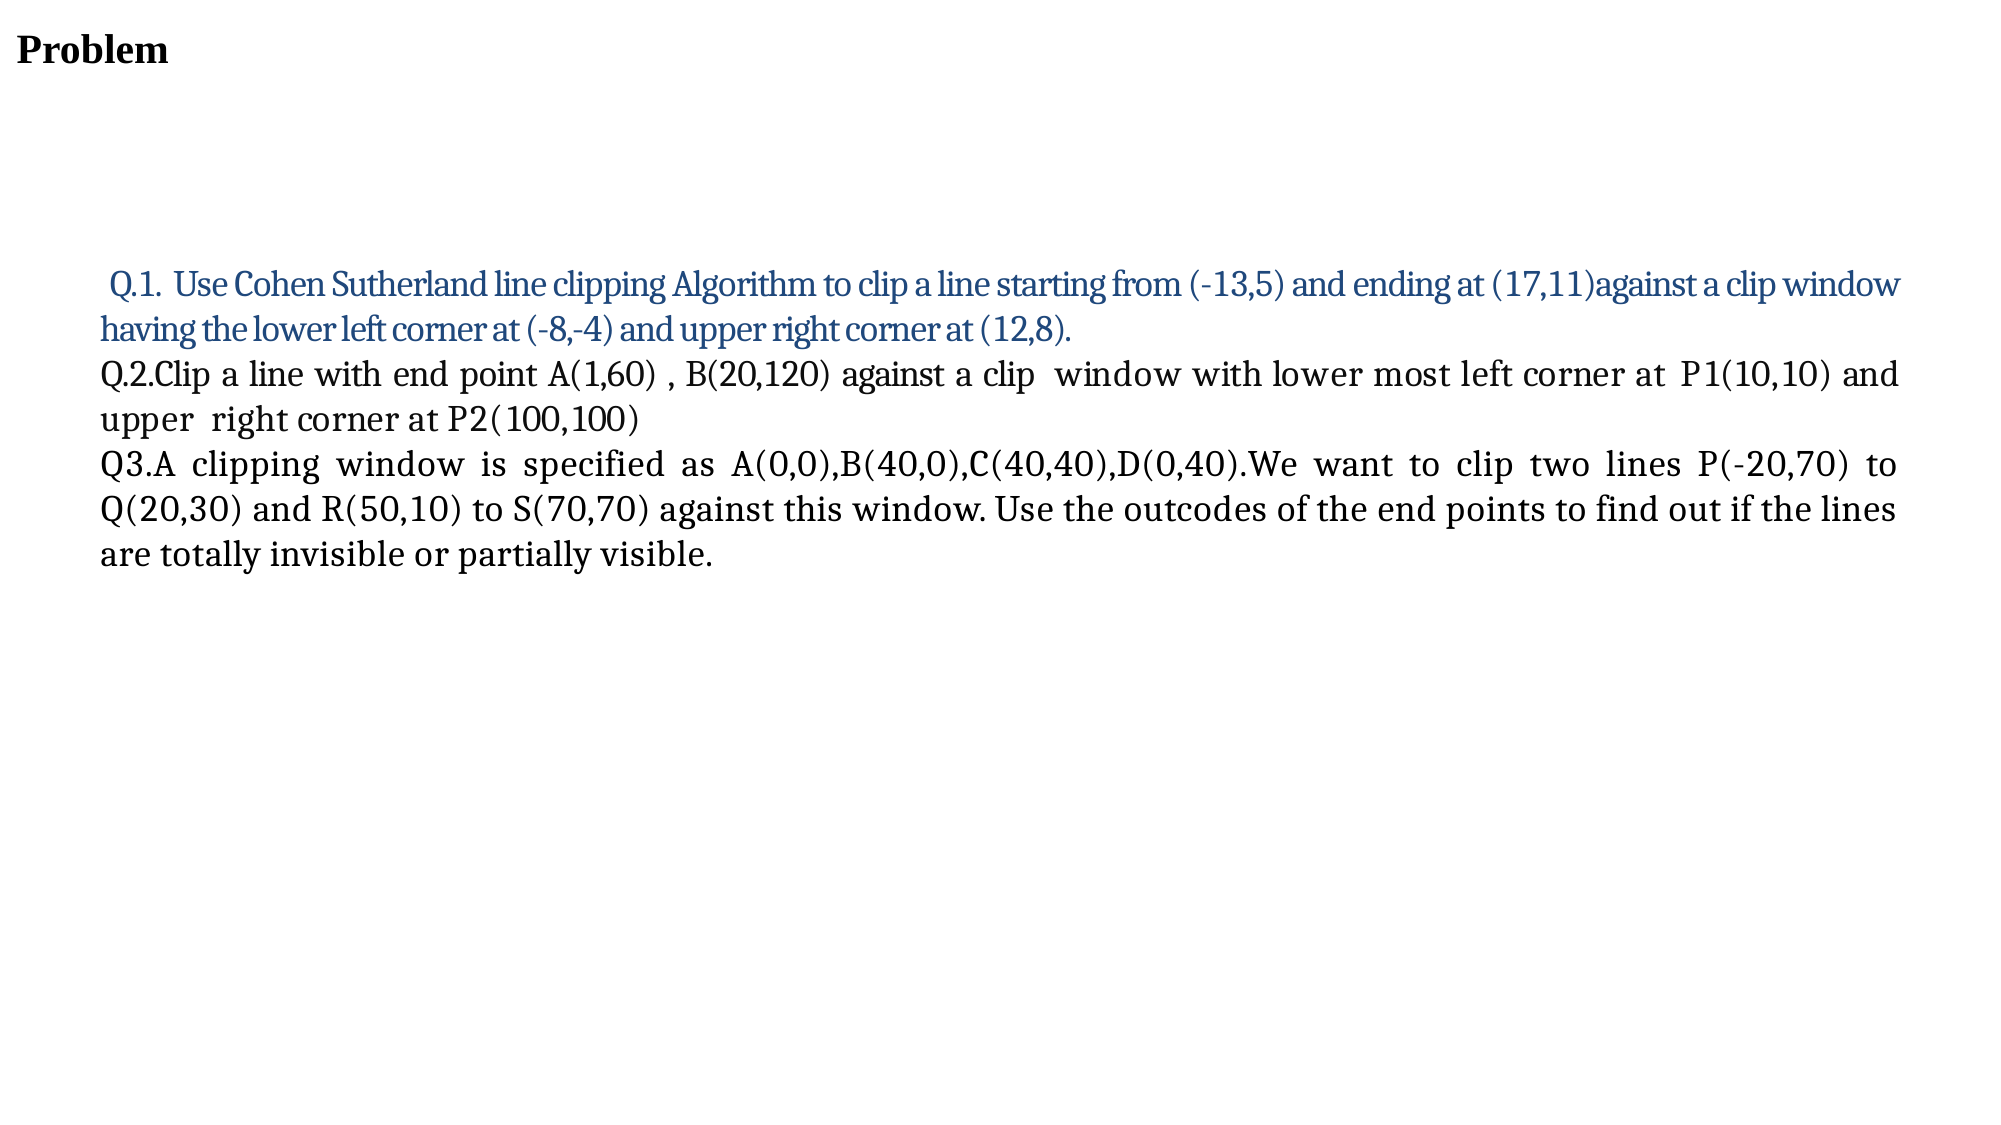

# Problem
 Q.1.  Use Cohen Sutherland line clipping Algorithm to clip a line starting from (-13,5) and ending at (17,11)against a clip window having the lower left corner at (-8,-4) and upper right corner at (12,8).
Q.2.Clip a line with end point A(1,60) , B(20,120) against a clip  window with lower most left corner at P1(10,10) and upper  right corner at P2(100,100)
Q3.A clipping window is specified as A(0,0),B(40,0),C(40,40),D(0,40).We want to clip two lines P(-20,70) to Q(20,30) and R(50,10) to S(70,70) against this window. Use the outcodes of the end points to find out if the lines are totally invisible or partially visible.